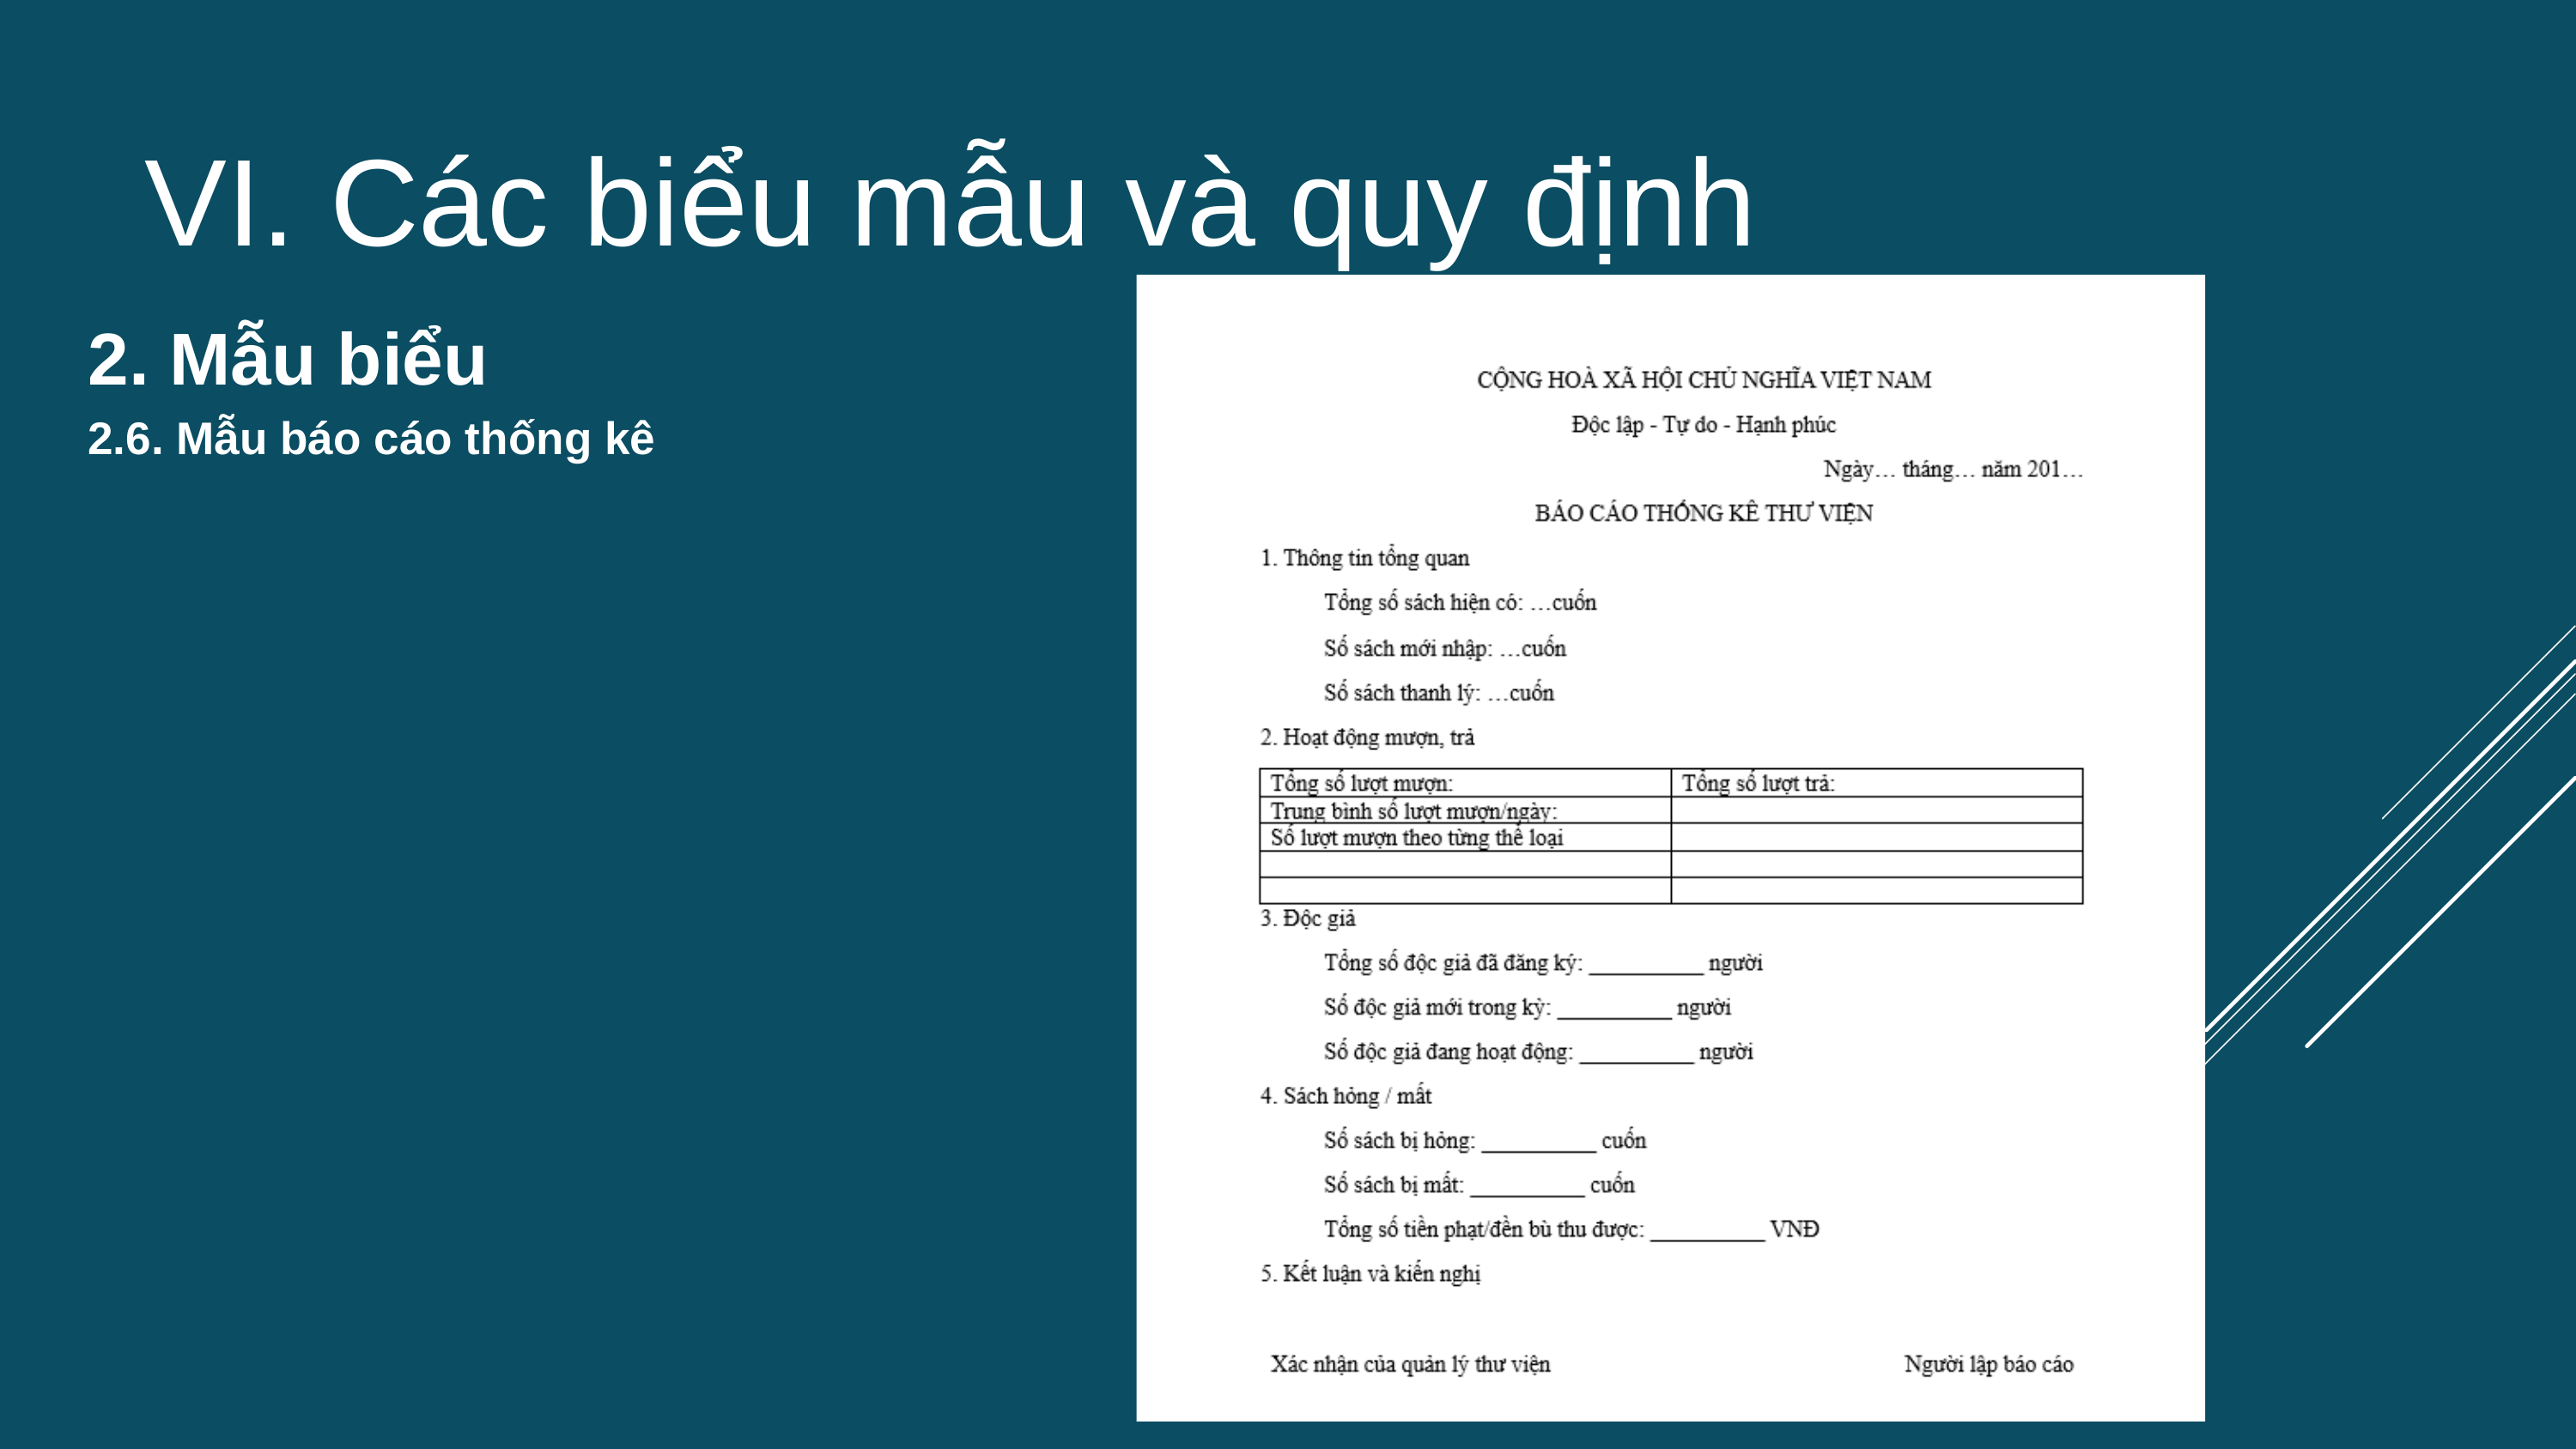

VI. Các biểu mẫu và quy định

2. Mẫu biểu
2.6. Mẫu báo cáo thống kê